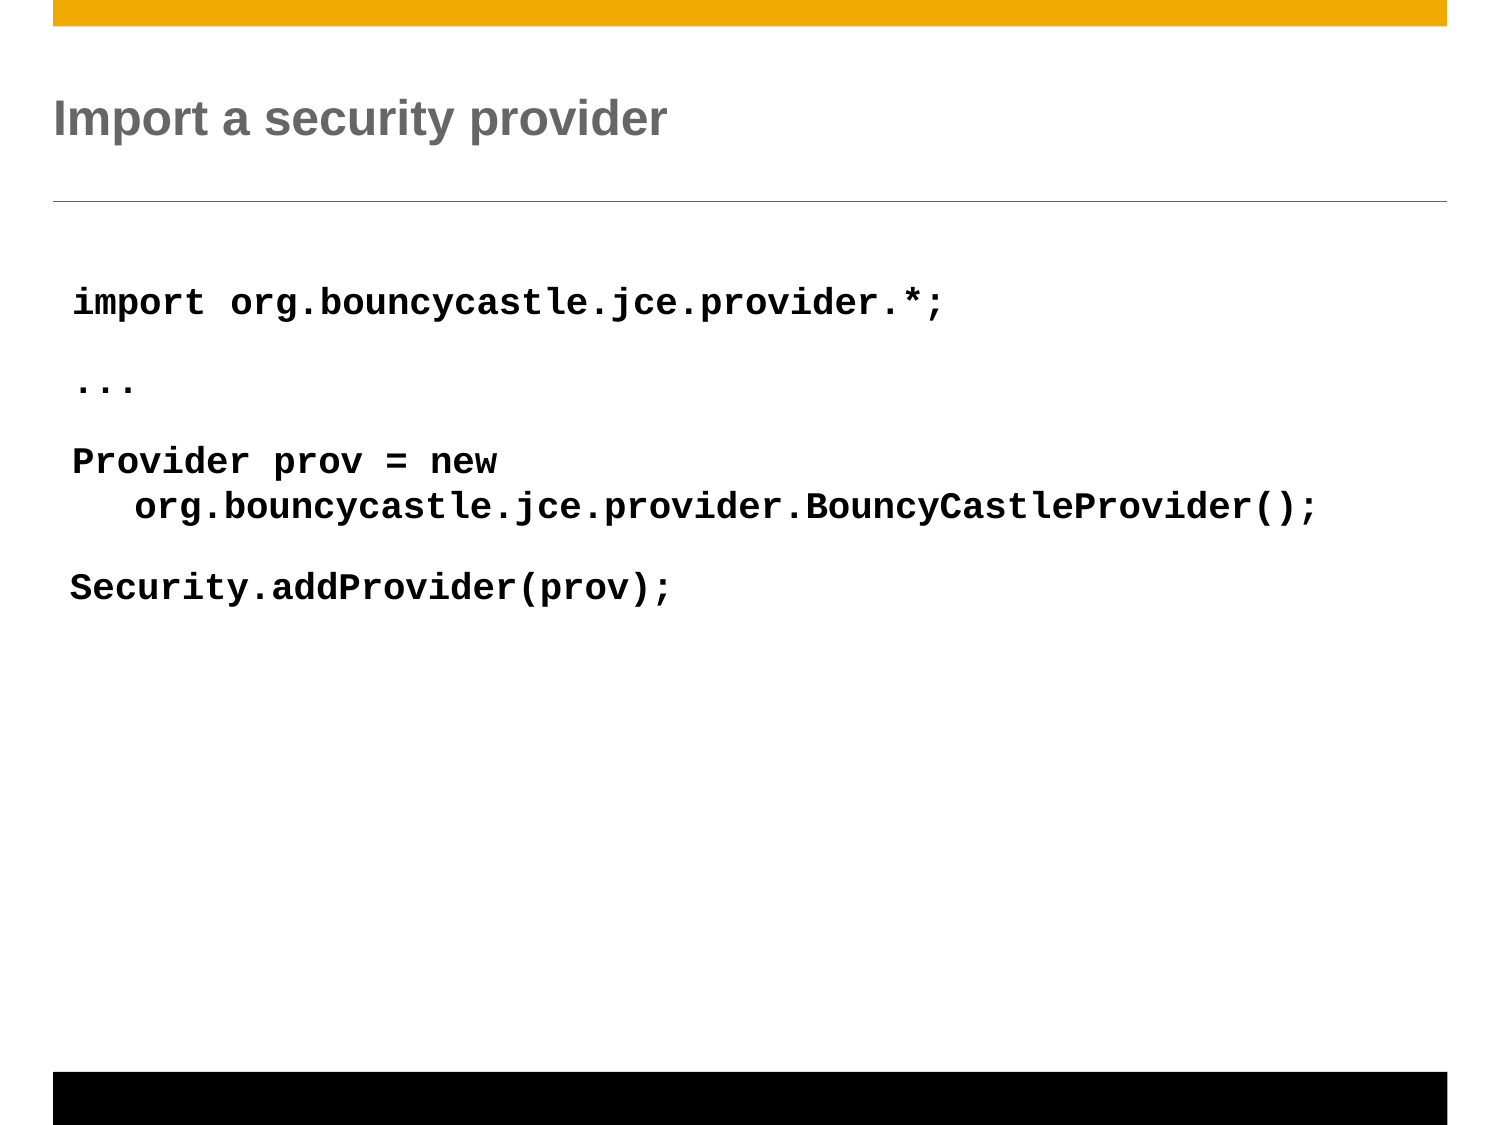

# Import a security provider

import org.bouncycastle.jce.provider.*;
...

Provider prov = new  org.bouncycastle.jce.provider.BouncyCastleProvider();

Security.addProvider(prov);

©  2016 SAP AG. All rights reserved.